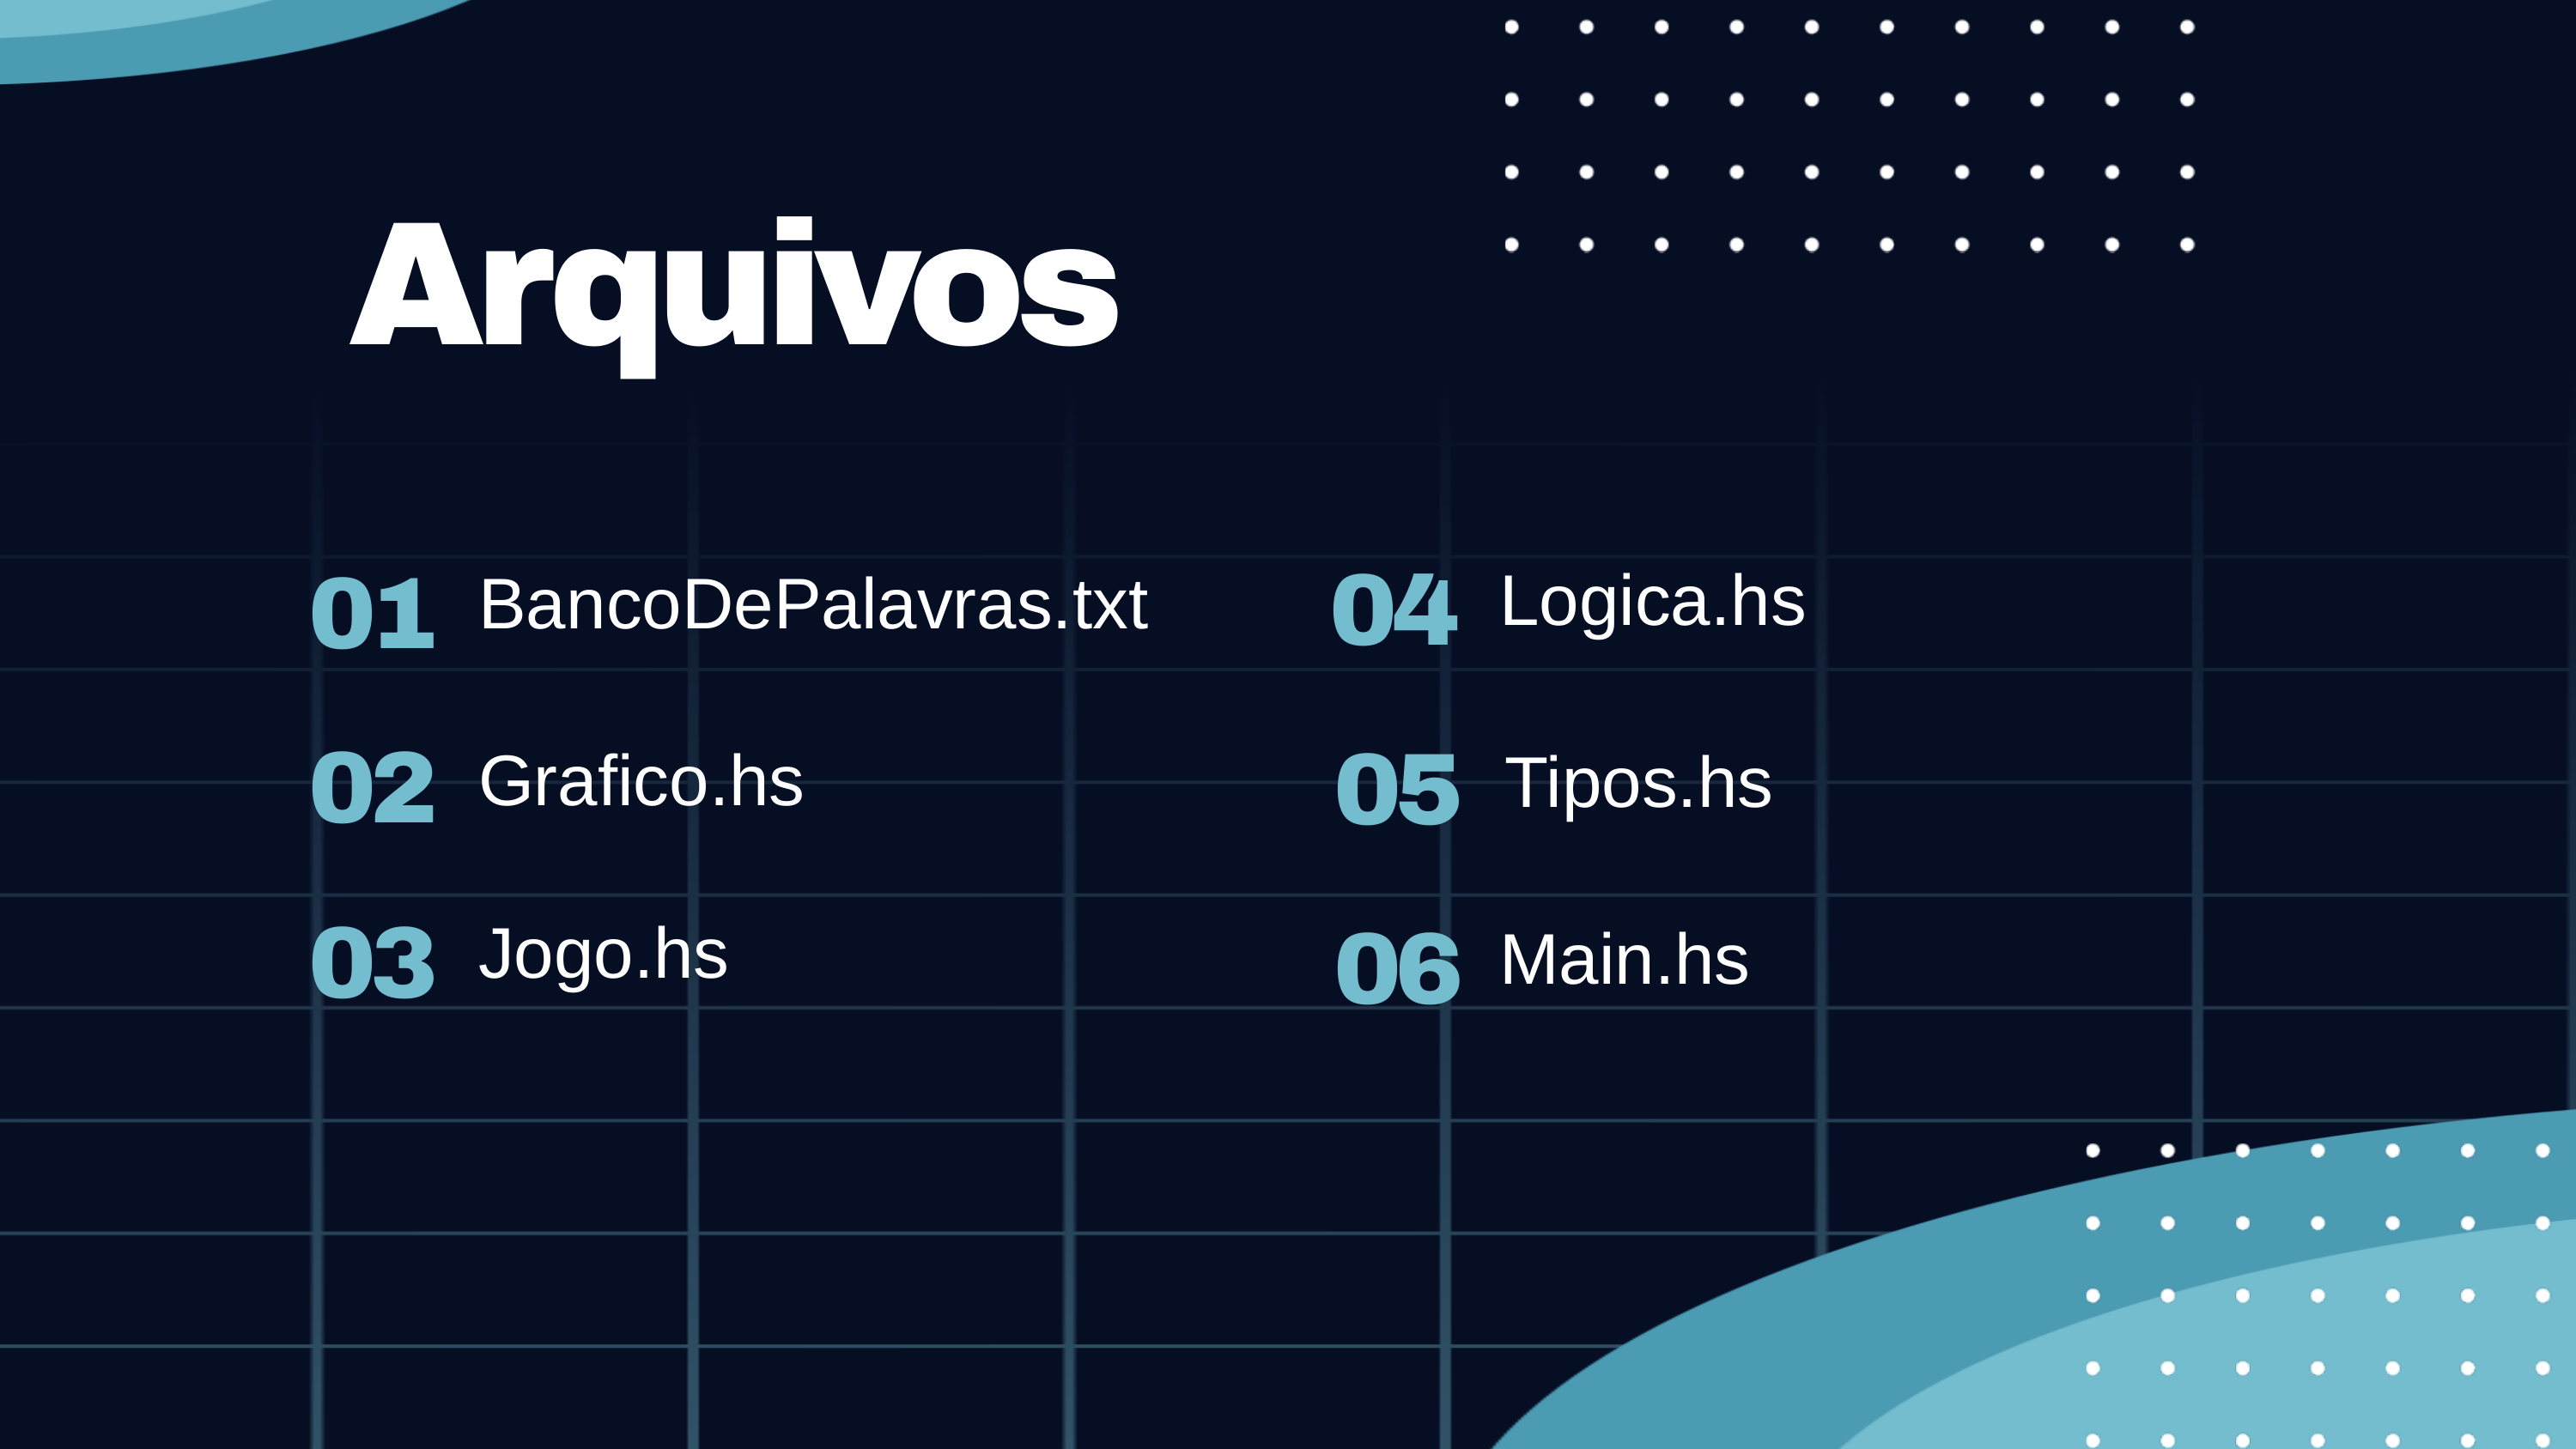

Arquivos
04
01
Logica.hs
BancoDePalavras.txt
02
05
Grafico.hs
Tipos.hs
03
06
Jogo.hs
Main.hs